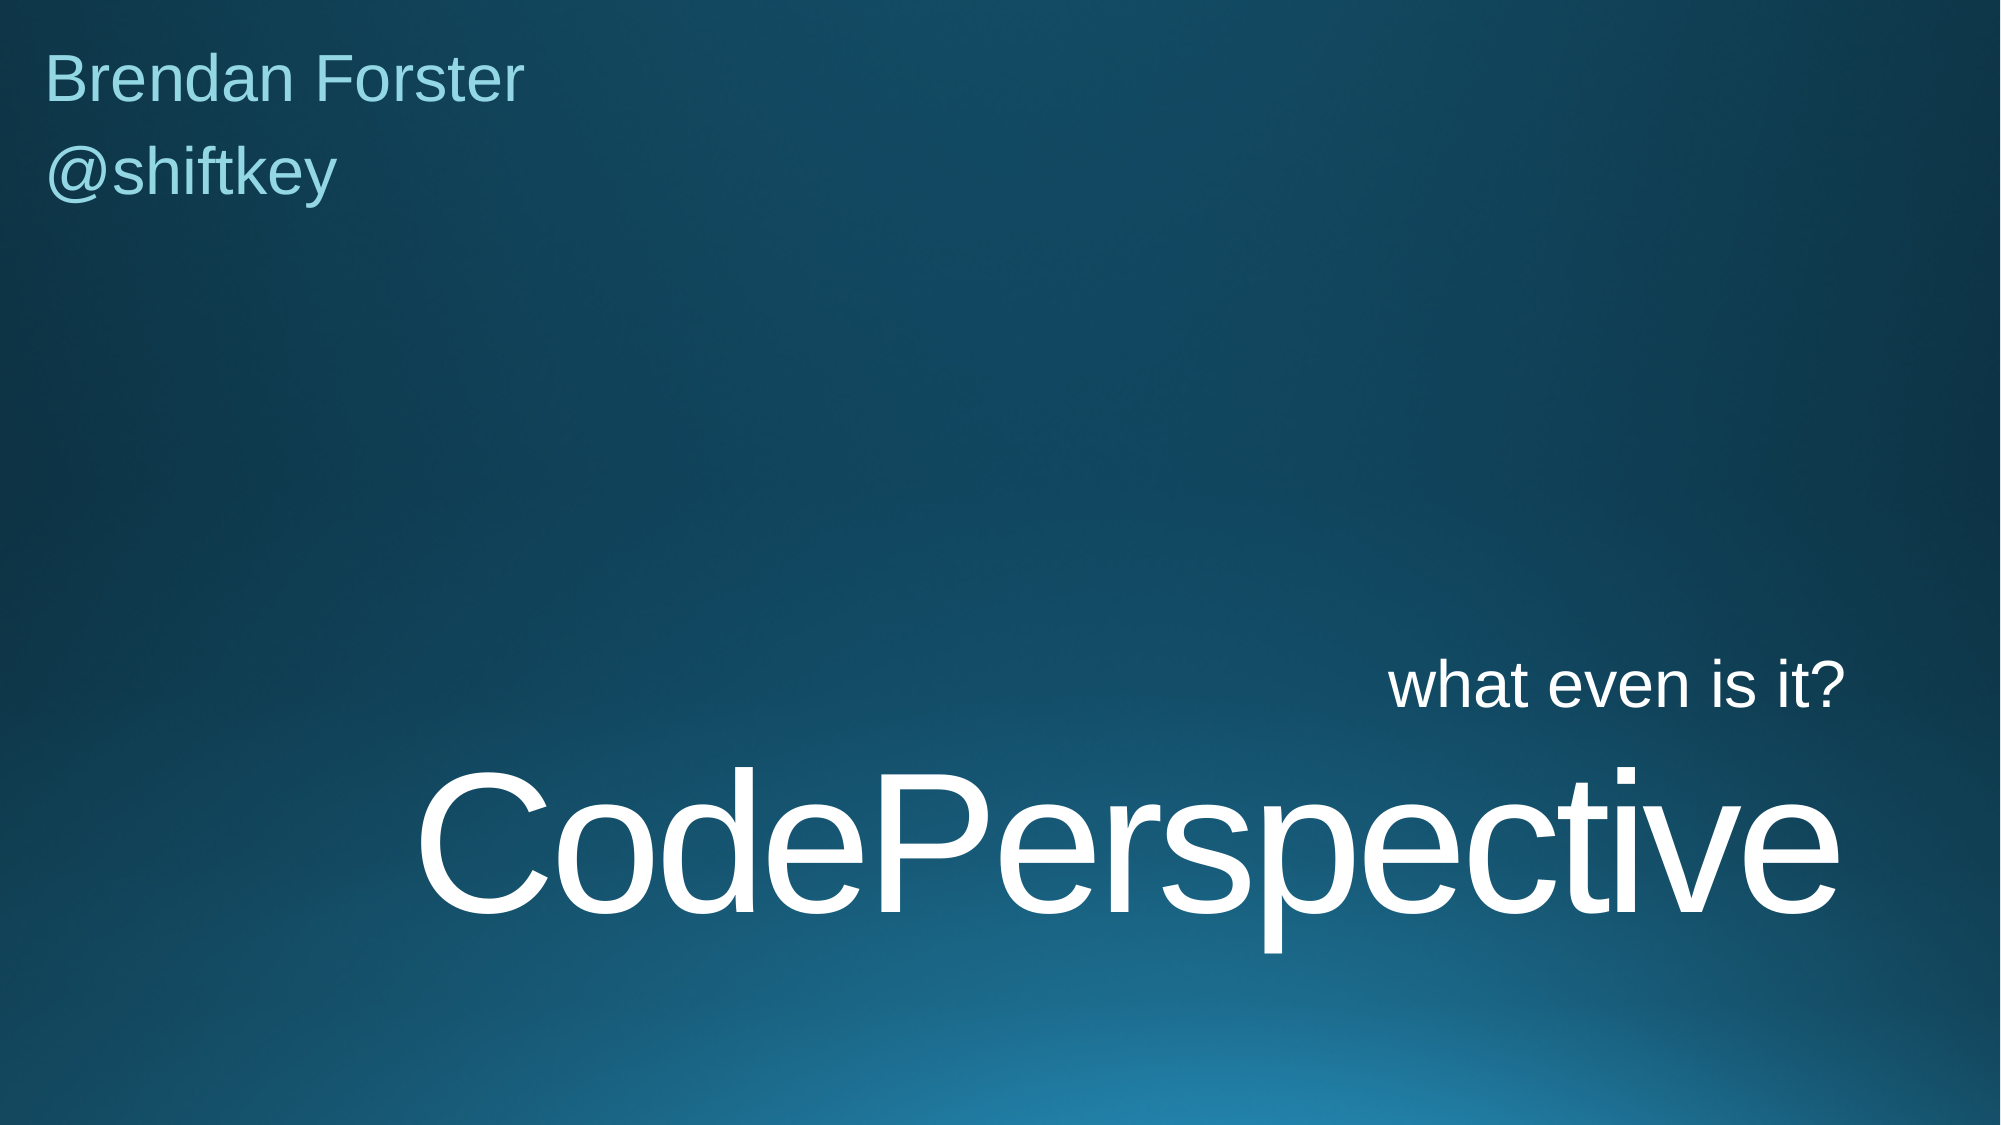

Brendan Forster
@shiftkey
what even is it?
# CodePerspective